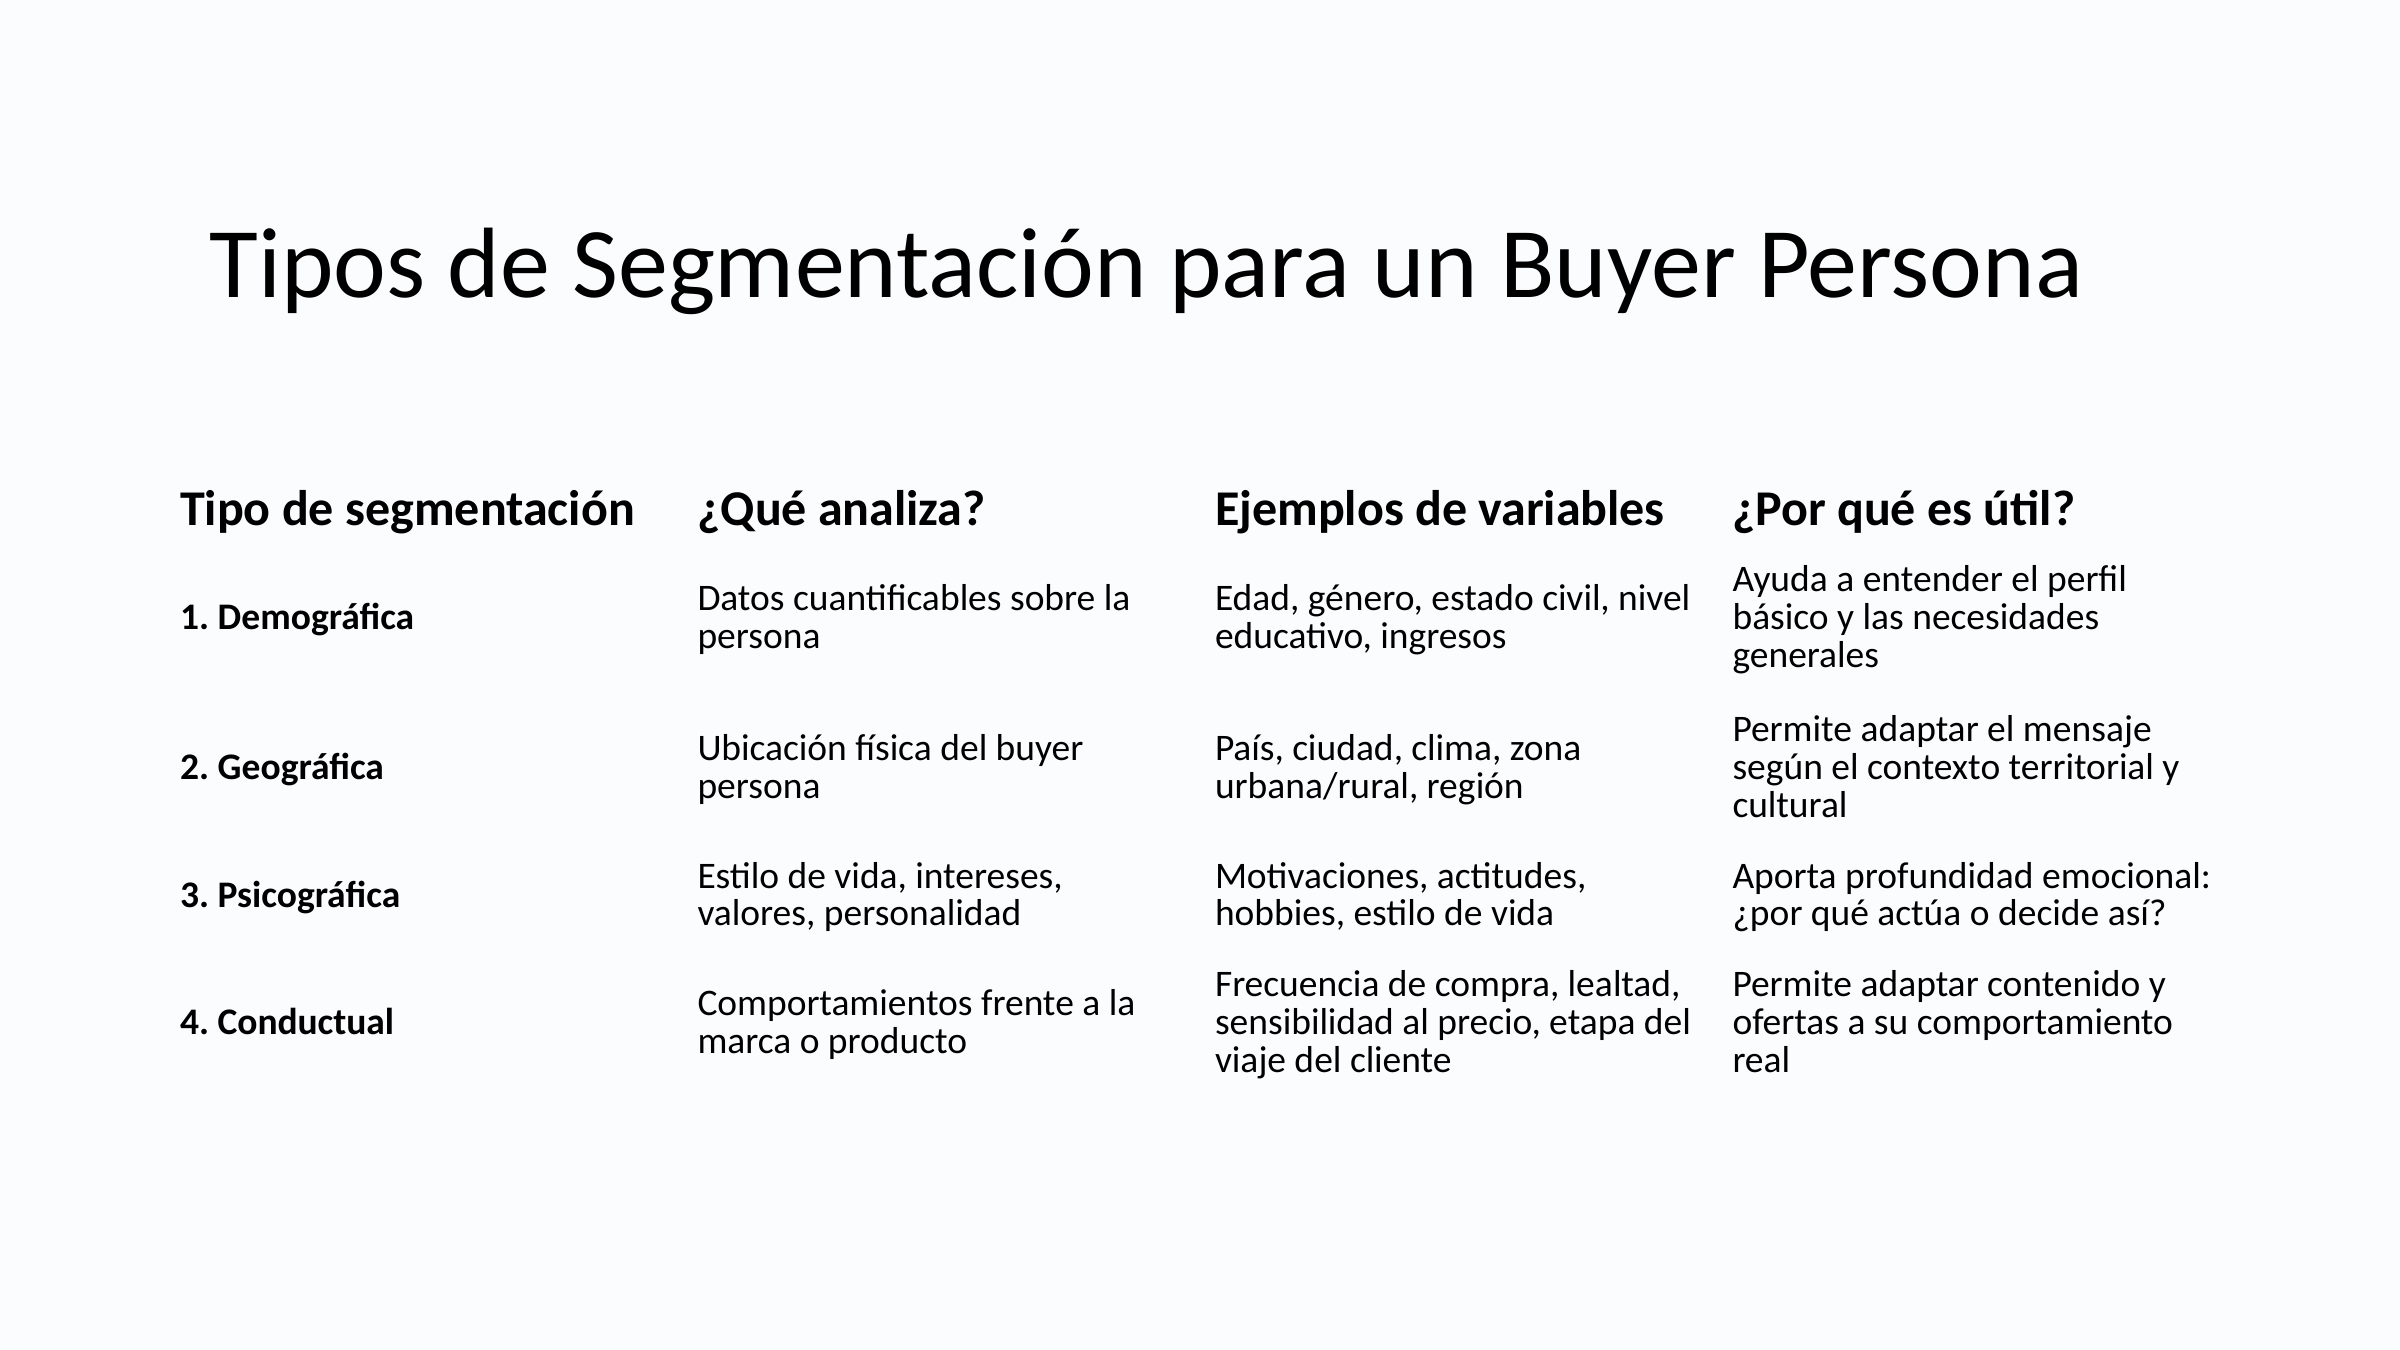

Tipos de Segmentación para un Buyer Persona
| Tipo de segmentación | ¿Qué analiza? | Ejemplos de variables | ¿Por qué es útil? |
| --- | --- | --- | --- |
| 1. Demográfica | Datos cuantificables sobre la persona | Edad, género, estado civil, nivel educativo, ingresos | Ayuda a entender el perfil básico y las necesidades generales |
| 2. Geográfica | Ubicación física del buyer persona | País, ciudad, clima, zona urbana/rural, región | Permite adaptar el mensaje según el contexto territorial y cultural |
| 3. Psicográfica | Estilo de vida, intereses, valores, personalidad | Motivaciones, actitudes, hobbies, estilo de vida | Aporta profundidad emocional: ¿por qué actúa o decide así? |
| 4. Conductual | Comportamientos frente a la marca o producto | Frecuencia de compra, lealtad, sensibilidad al precio, etapa del viaje del cliente | Permite adaptar contenido y ofertas a su comportamiento real |